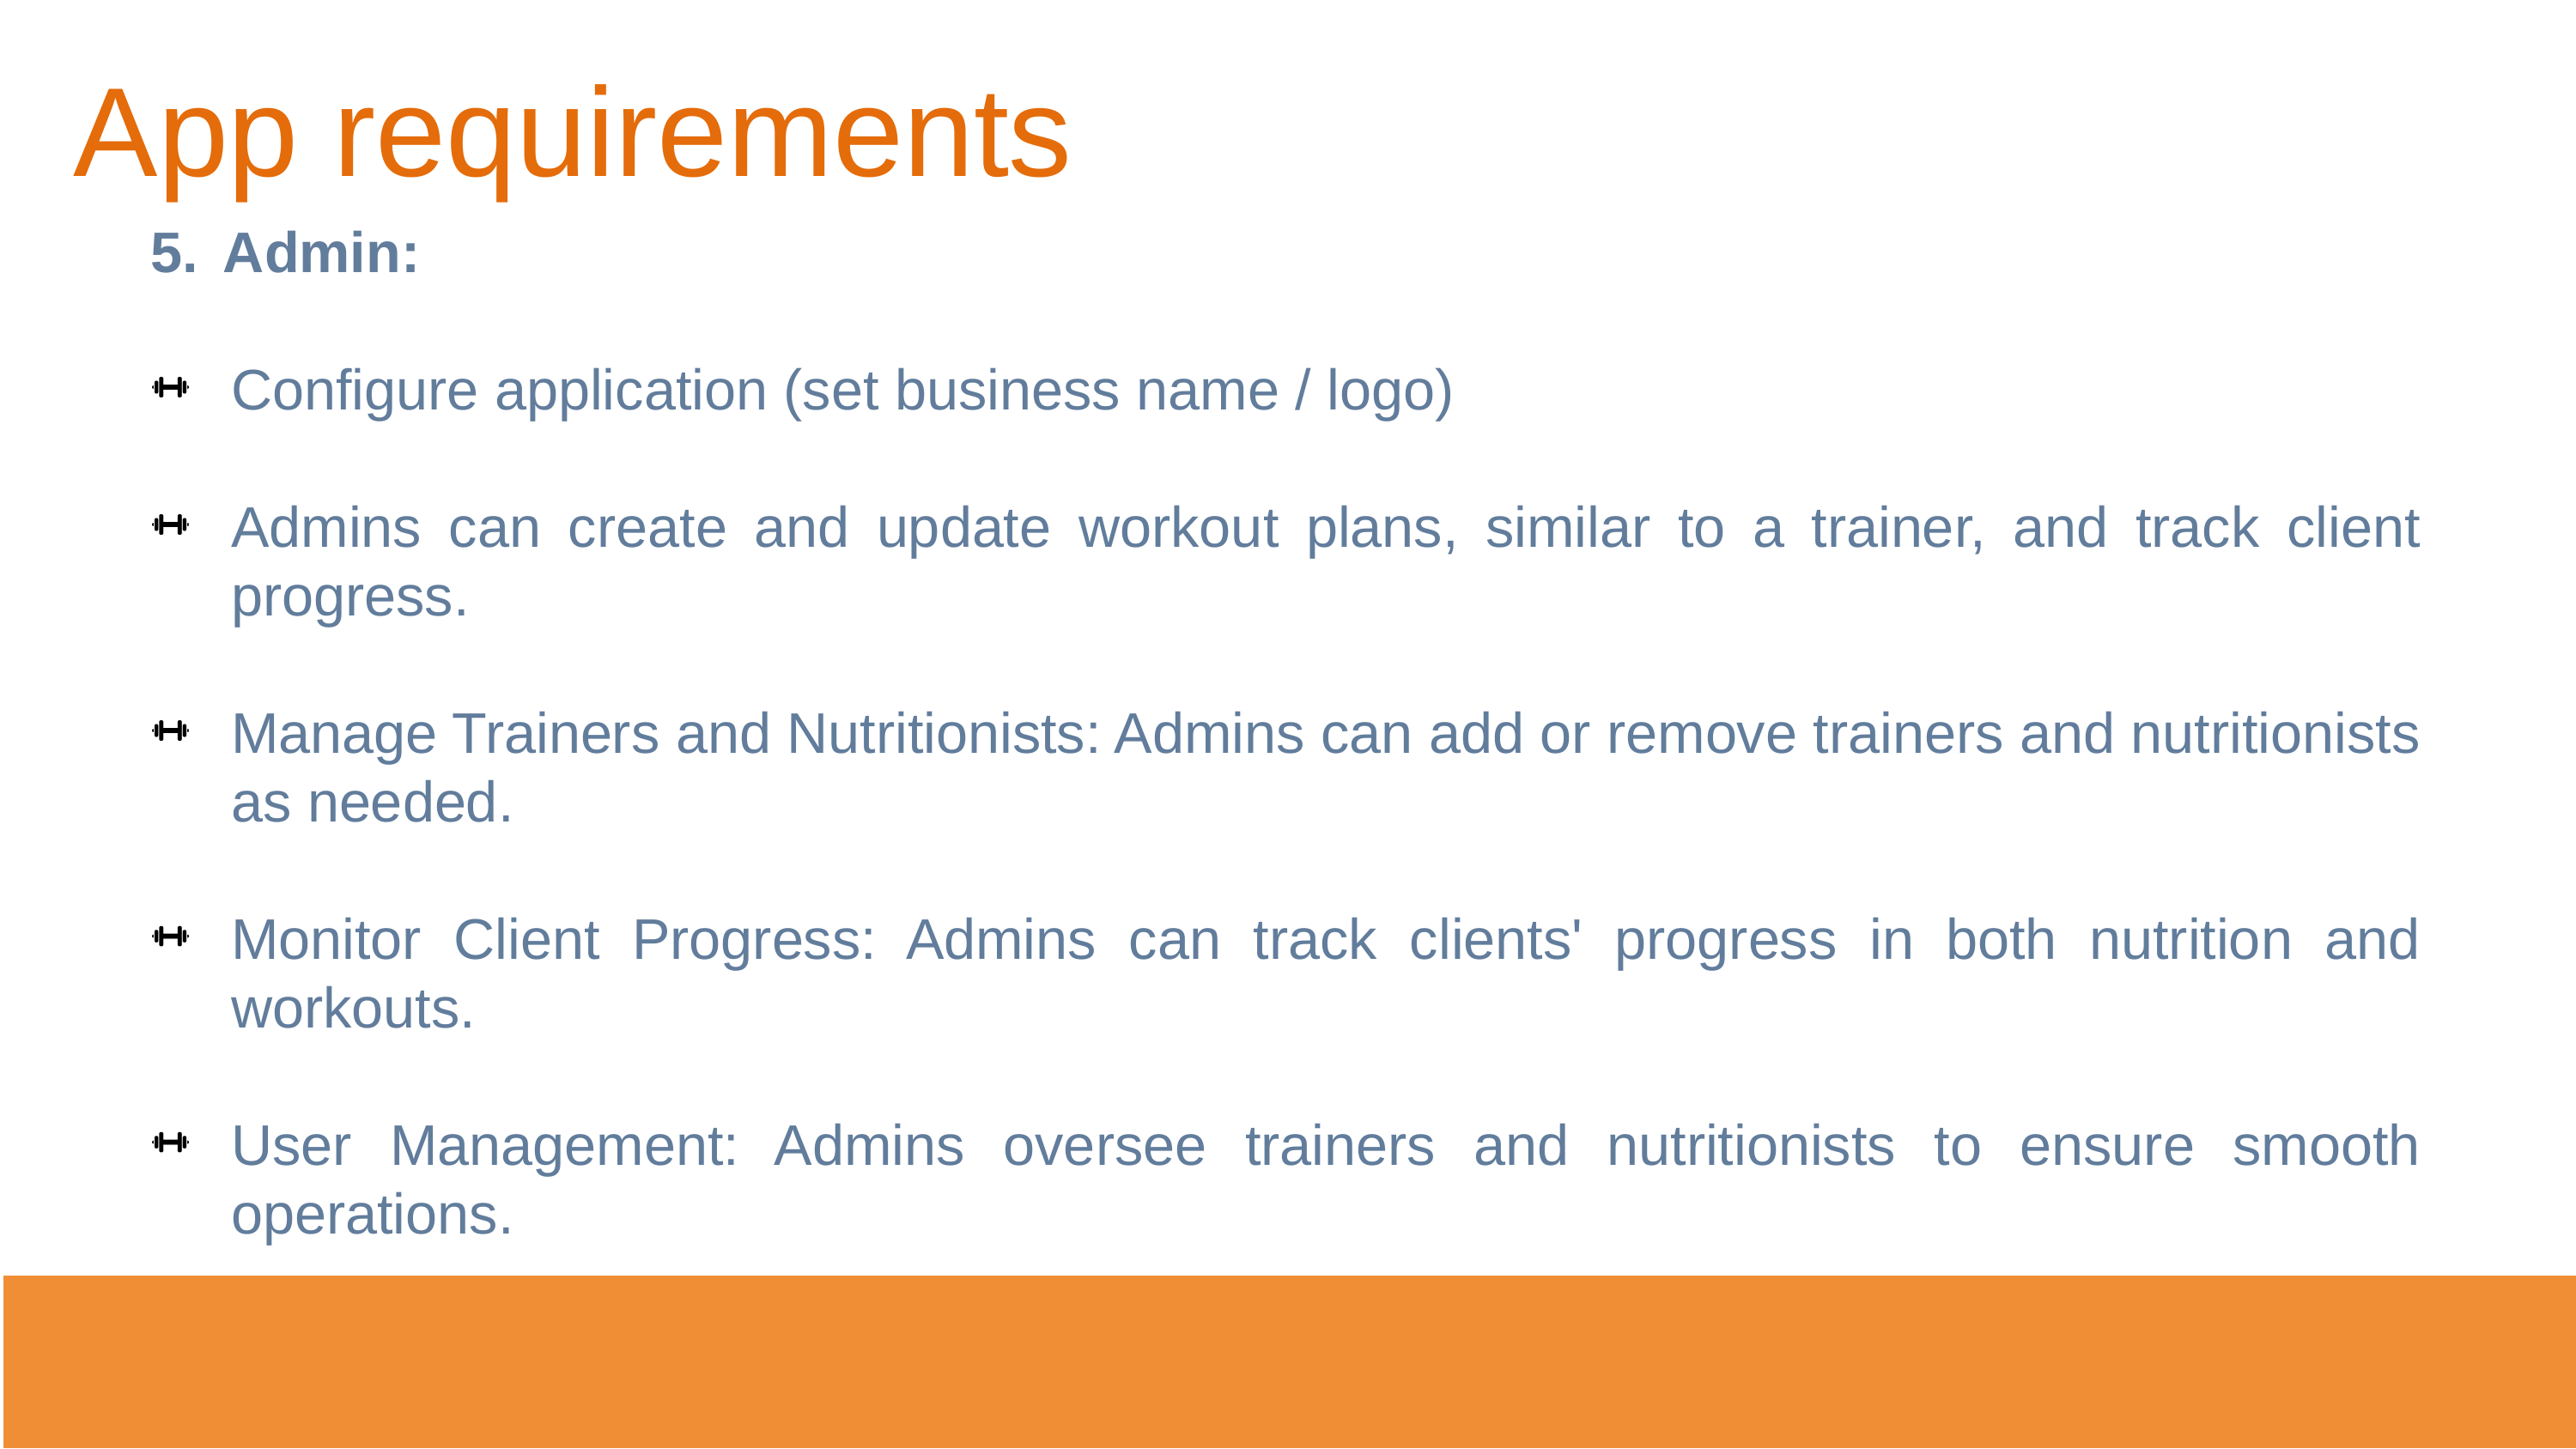

App requirements
Admin:

Configure application (set business name / logo)

Admins can create and update workout plans, similar to a trainer, and track client progress.

Manage Trainers and Nutritionists: Admins can add or remove trainers and nutritionists as needed.

Monitor Client Progress: Admins can track clients' progress in both nutrition and workouts.

User Management: Admins oversee trainers and nutritionists to ensure smooth operations.